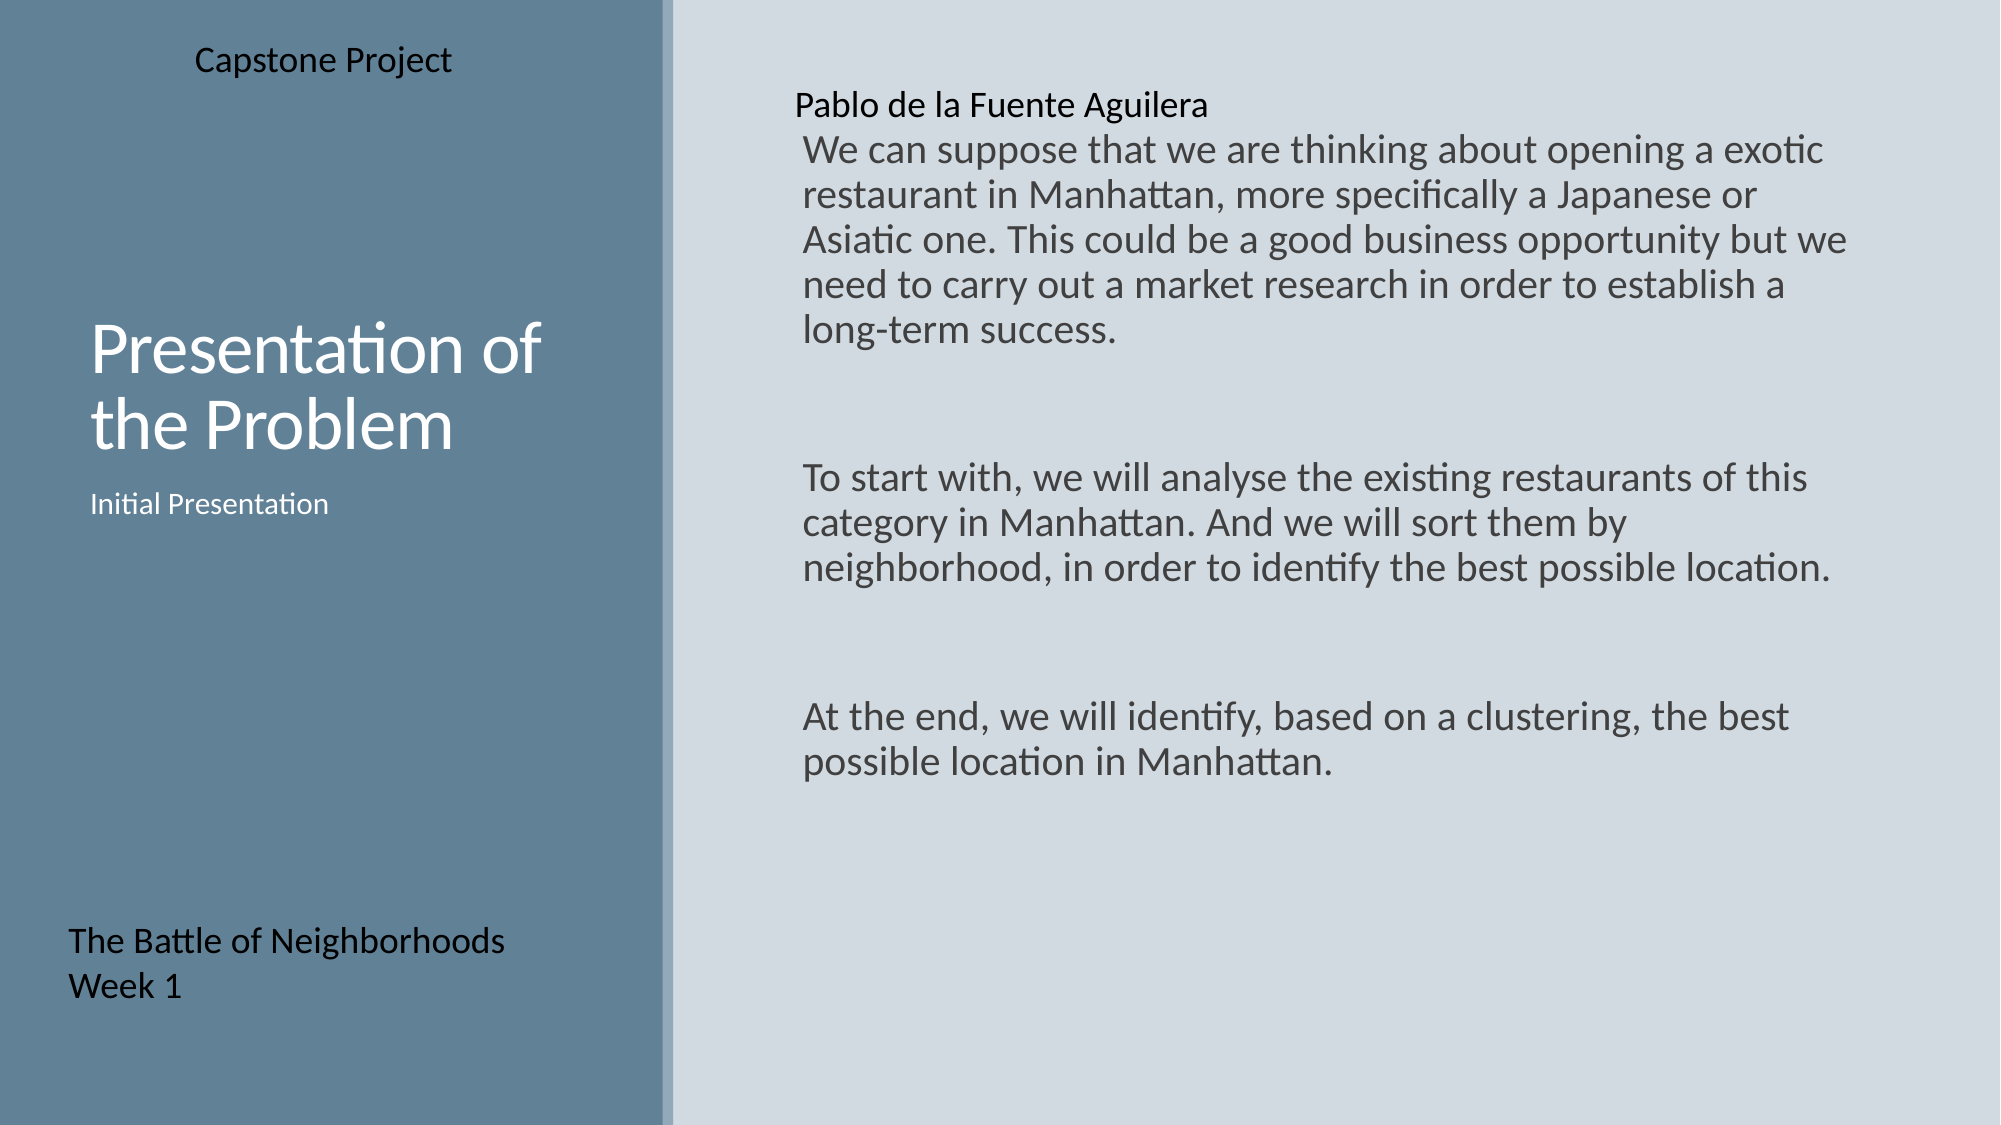

Capstone Project													Pablo de la Fuente Aguilera
# Presentation of the Problem
We can suppose that we are thinking about opening a exotic restaurant in Manhattan, more specifically a Japanese or Asiatic one. This could be a good business opportunity but we need to carry out a market research in order to establish a long-term success.

To start with, we will analyse the existing restaurants of this category in Manhattan. And we will sort them by neighborhood, in order to identify the best possible location.

At the end, we will identify, based on a clustering, the best possible location in Manhattan.
Initial Presentation
The Battle of Neighborhoods
Week 1